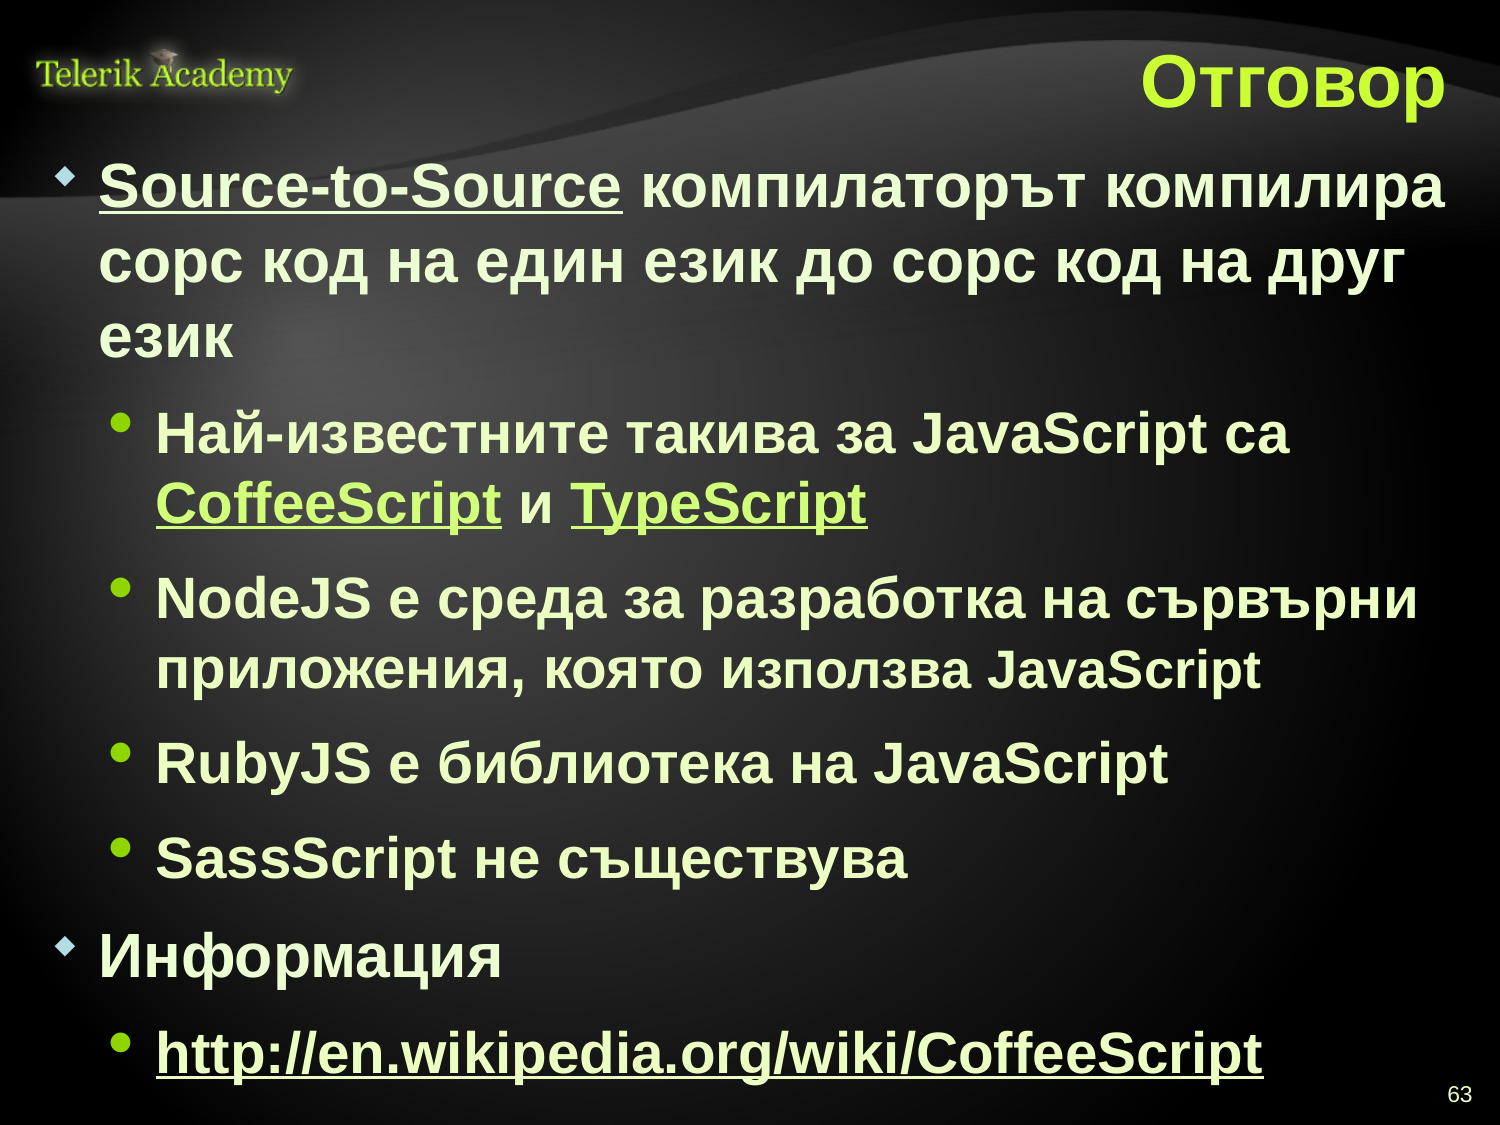

# Отговор
Source-to-Source компилаторът компилира сорс код на един език до сорс код на друг език
Най-известните такива за JavaScript са CoffeeScript и TypeScript
NodeJS е среда за разработка на сървърни приложения, която използва JavaScript
RubyJS е библиотека на JavaScript
SassScript не съществува
Информация
http://en.wikipedia.org/wiki/CoffeeScript
http://en.wikipedia.org/wiki/TypeScript
63